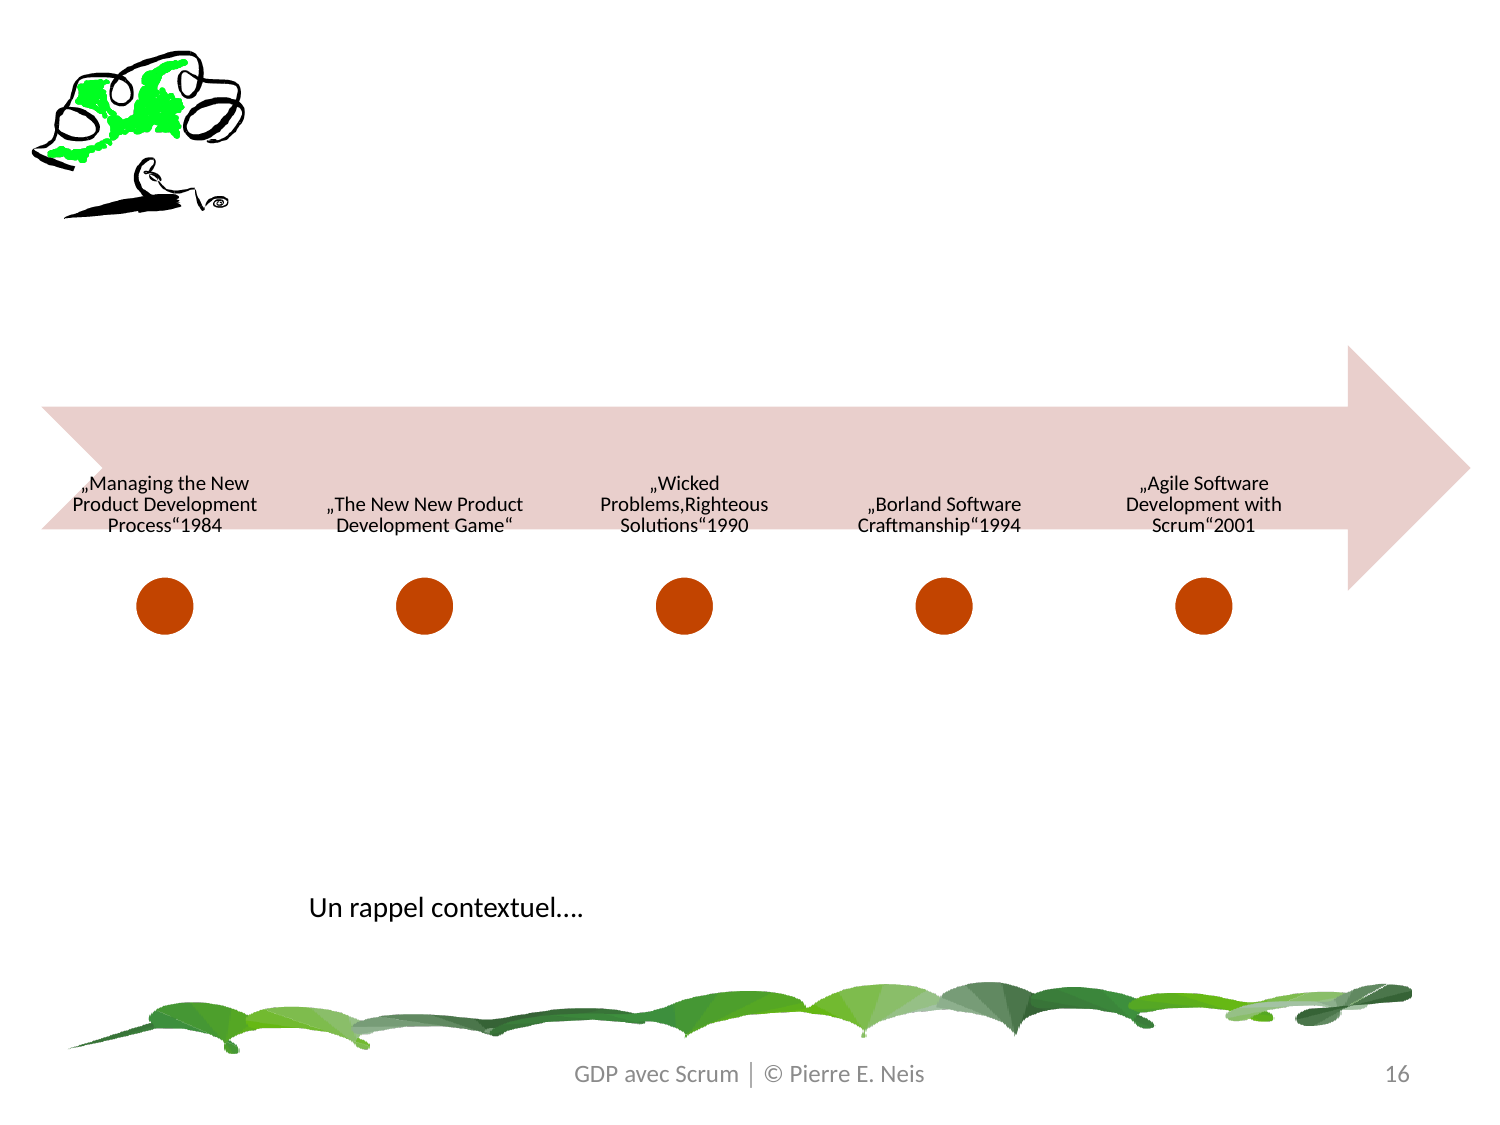

„Managing the New Product Development Process“1984
„Agile Software Development with Scrum“2001
„Borland Software Craftmanship“1994
„The New New Product Development Game“
„Wicked Problems,Righteous Solutions“1990
# ❶ Historique
Un rappel contextuel….
GDP avec Scrum │ © Pierre E. Neis
16